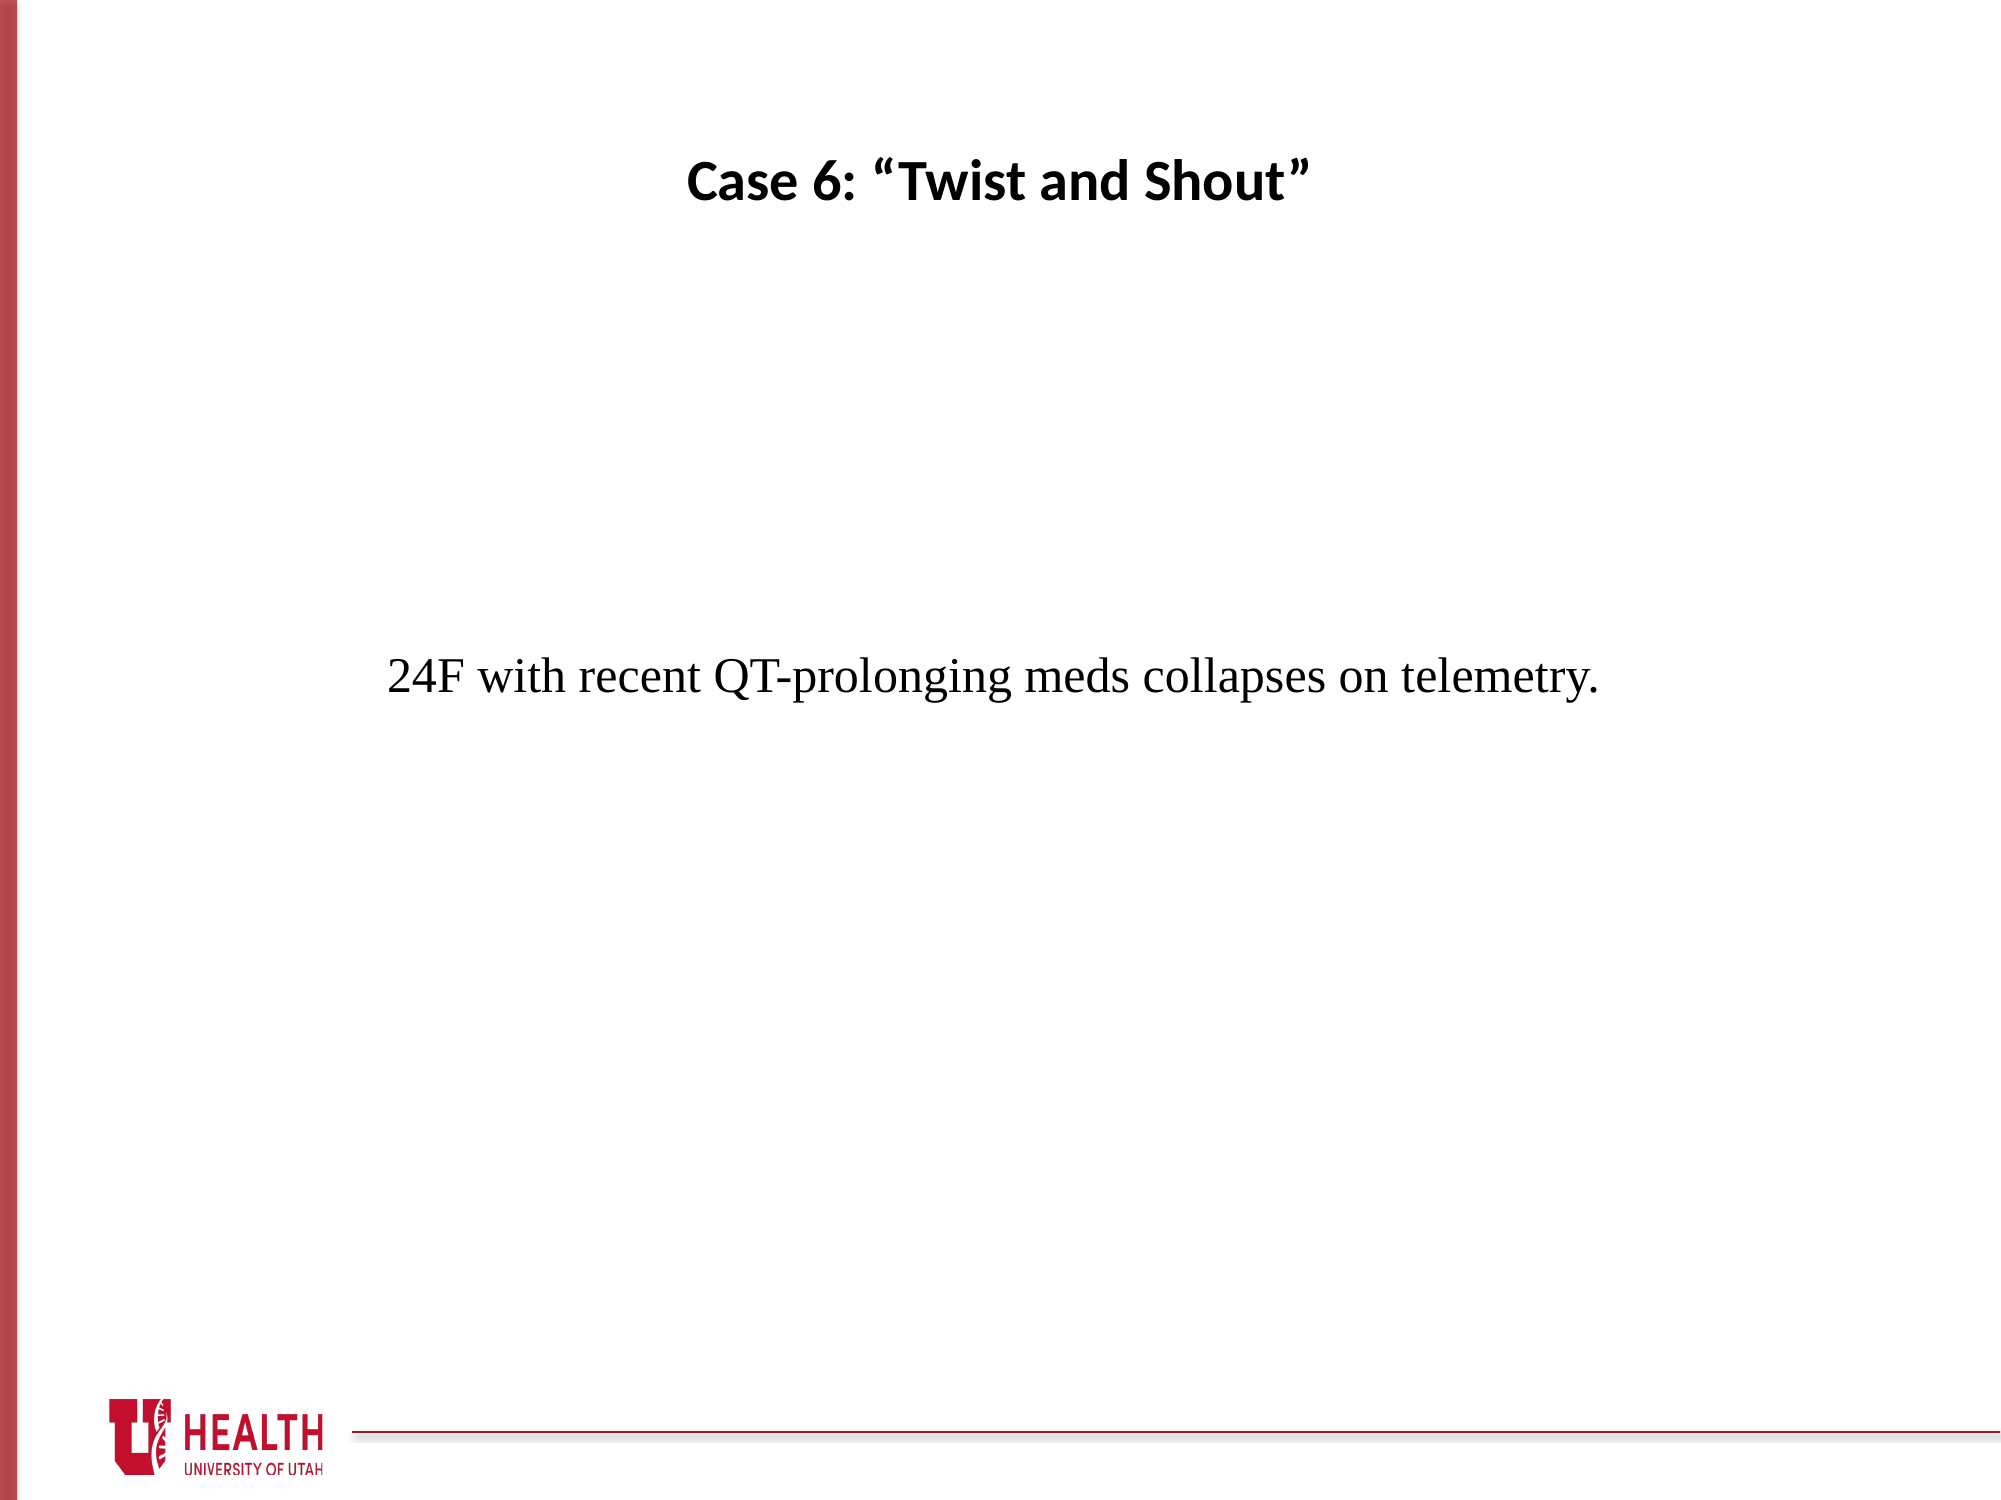

Case 6: “Twist and Shout”
24F with recent QT-prolonging meds collapses on telemetry.